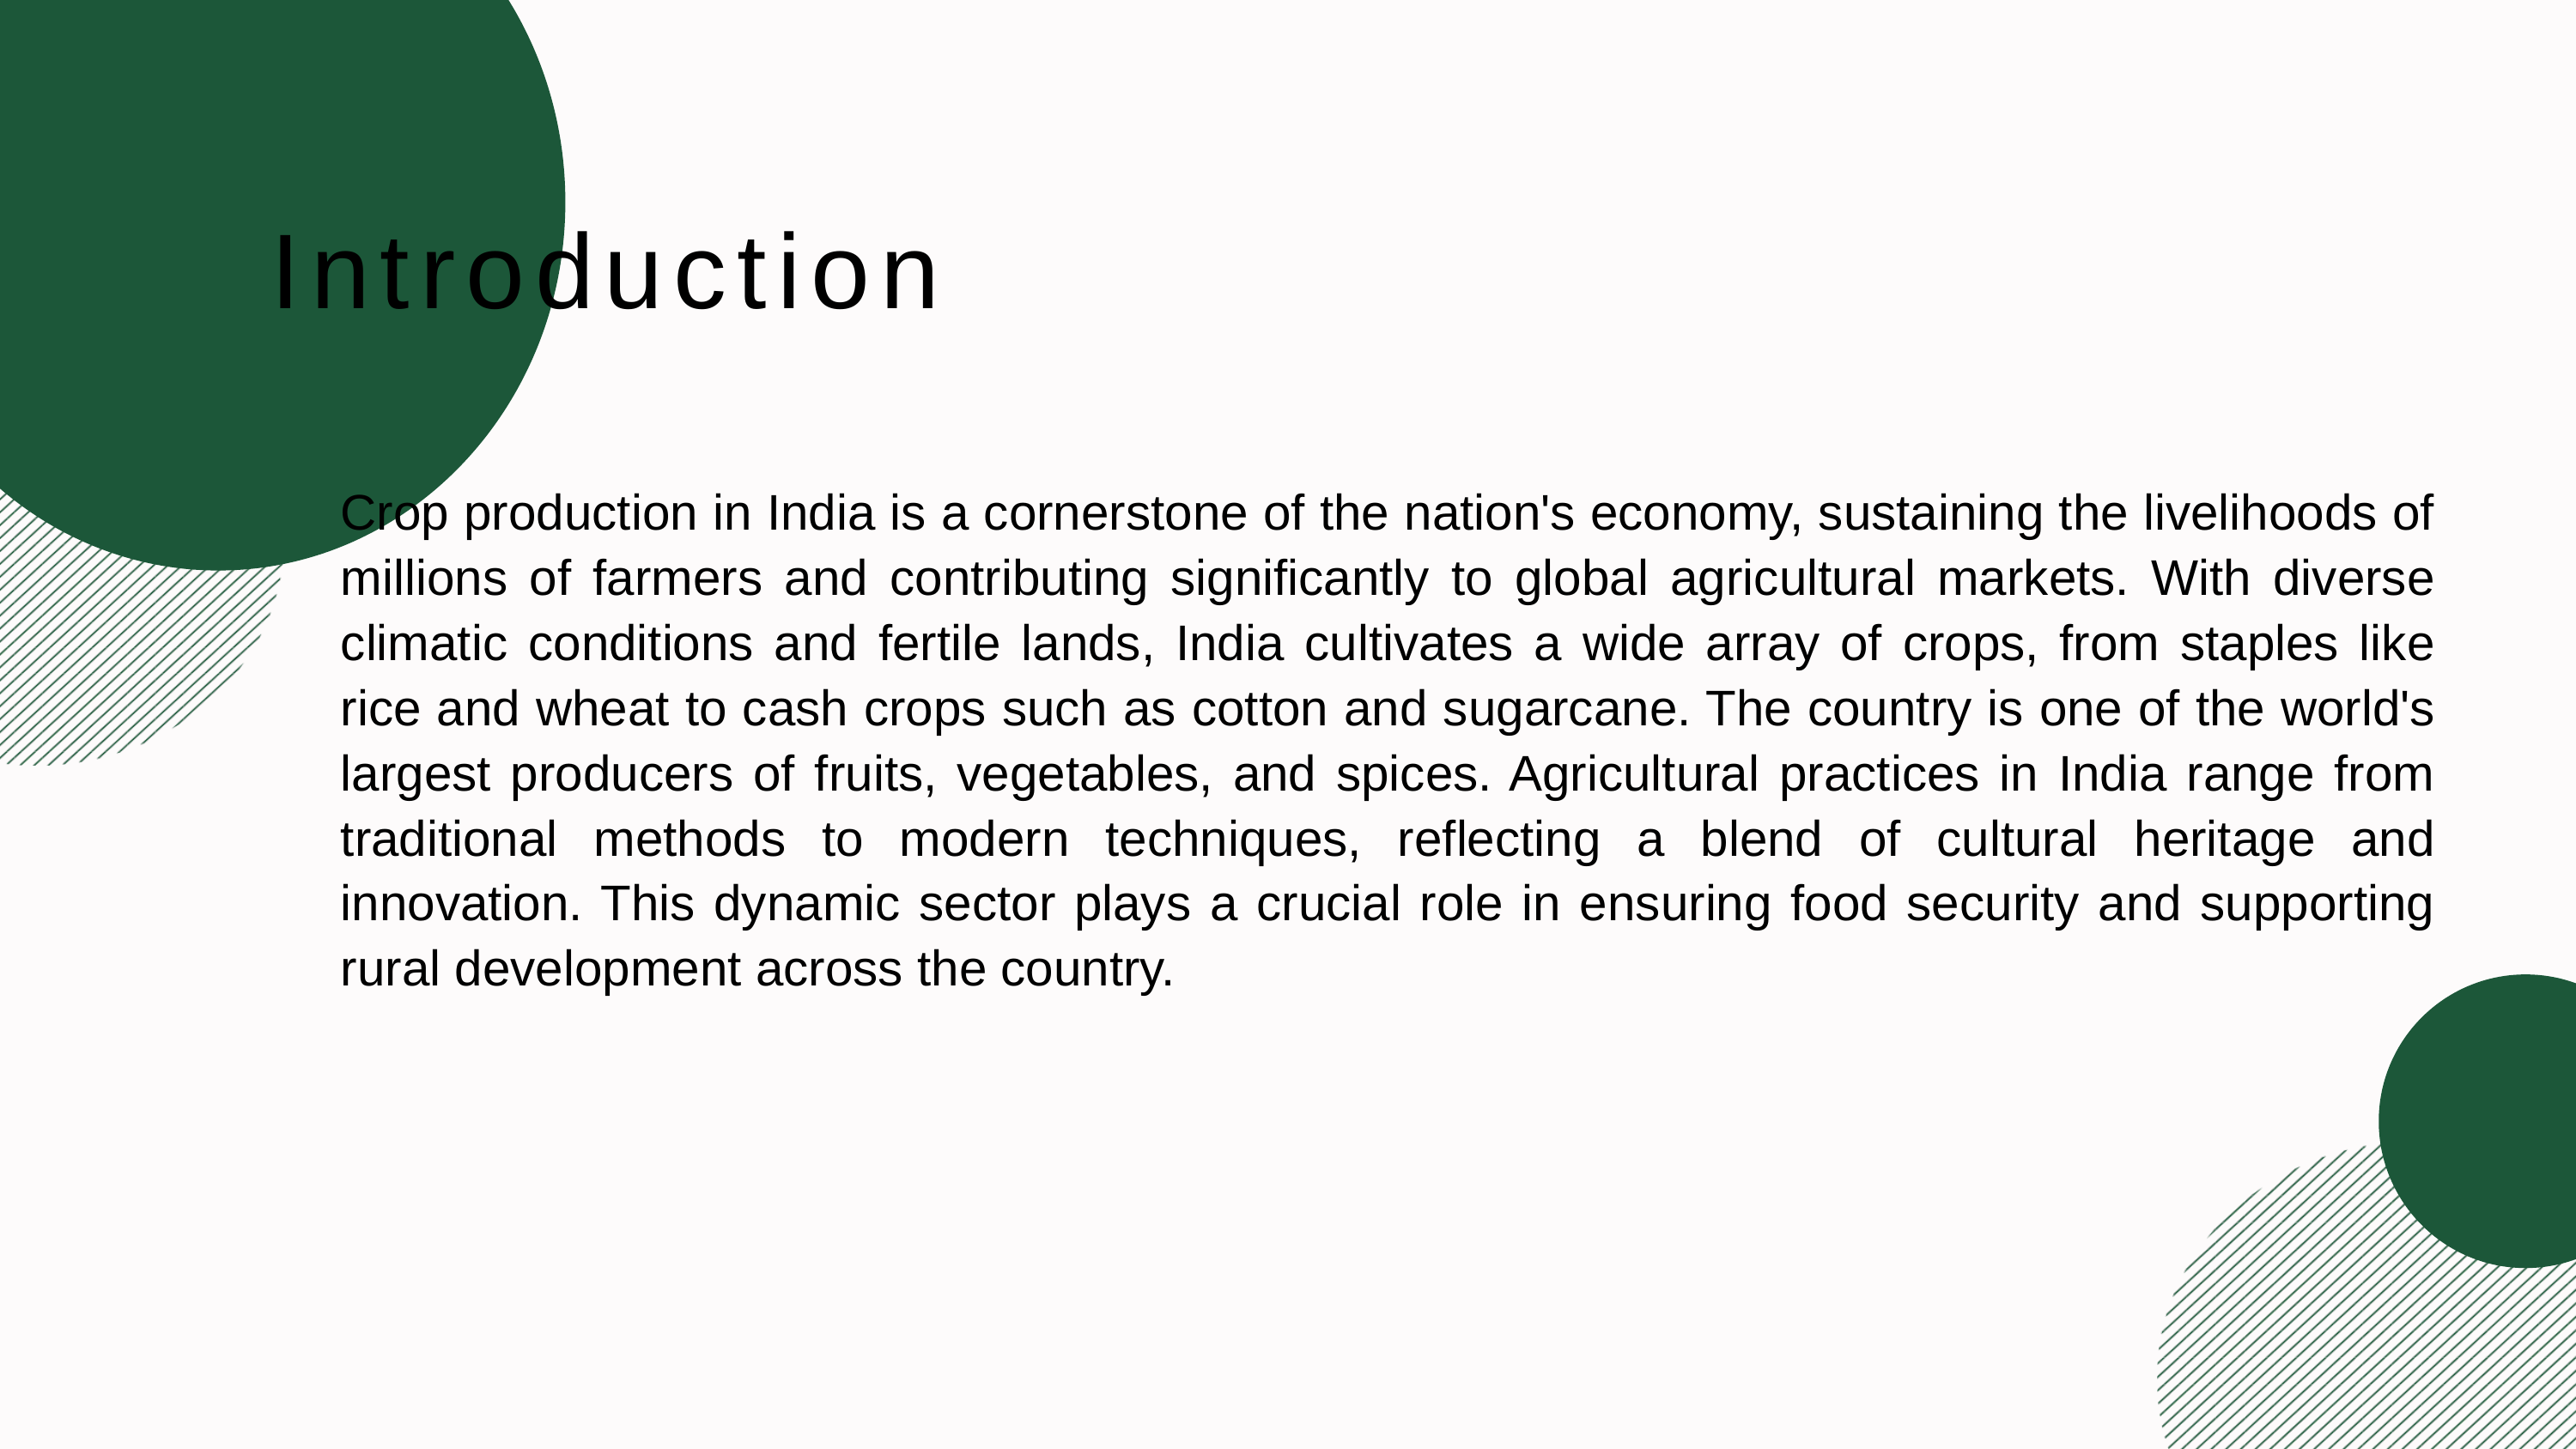

Introduction

Crop production in India is a cornerstone of the nation's economy, sustaining the livelihoods of millions of farmers and contributing significantly to global agricultural markets. With diverse climatic conditions and fertile lands, India cultivates a wide array of crops, from staples like rice and wheat to cash crops such as cotton and sugarcane. The country is one of the world's largest producers of fruits, vegetables, and spices. Agricultural practices in India range from traditional methods to modern techniques, reflecting a blend of cultural heritage and innovation. This dynamic sector plays a crucial role in ensuring food security and supporting rural development across the country.